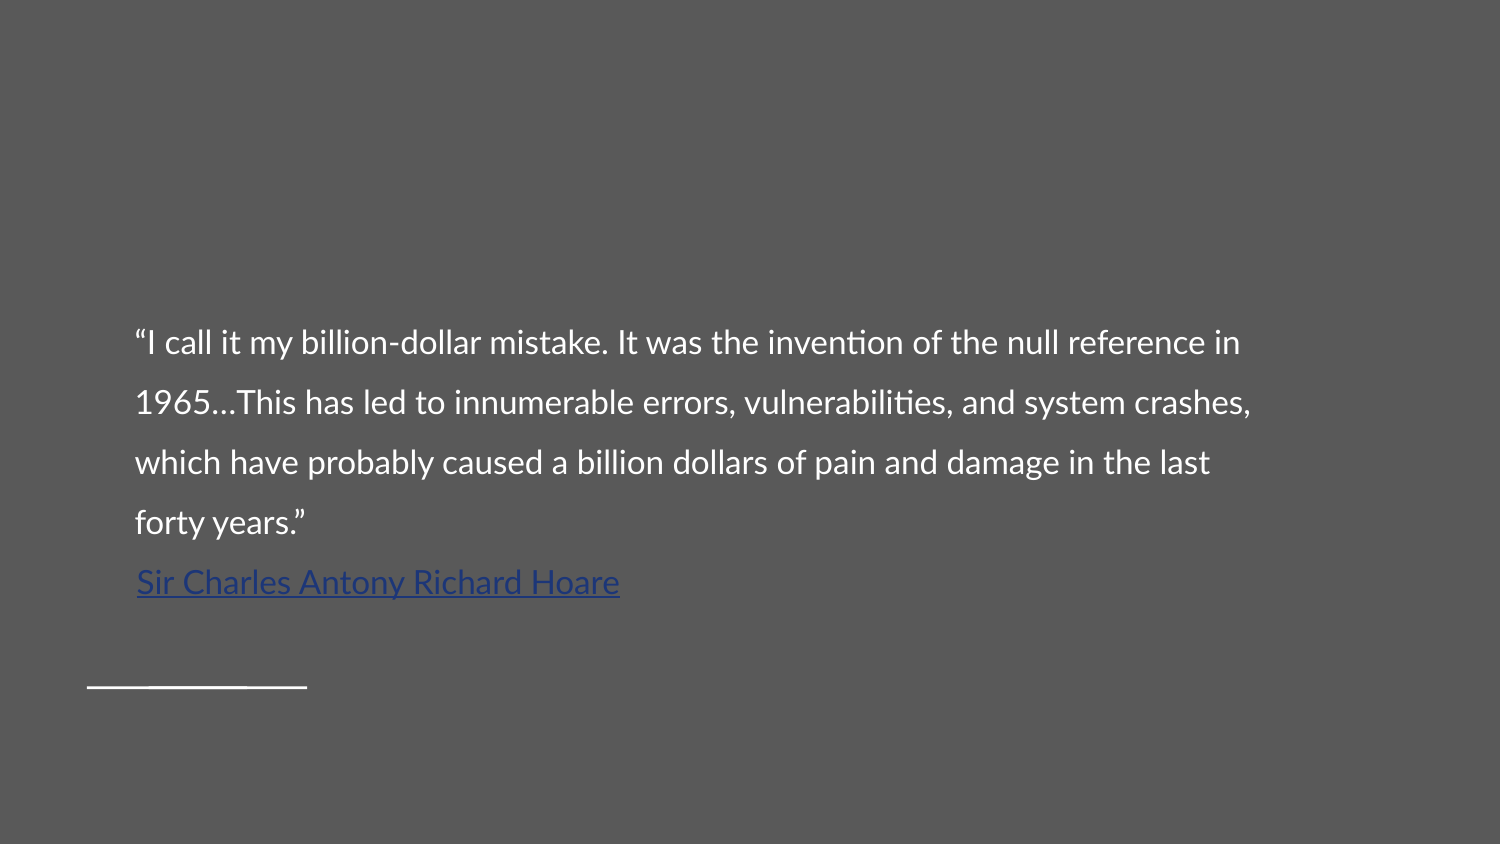

# “I call it my billion-dollar mistake. It was the invention of the null reference in 1965…This has led to innumerable errors, vulnerabilities, and system crashes, which have probably caused a billion dollars of pain and damage in the last forty years.”
 Sir Charles Antony Richard Hoare